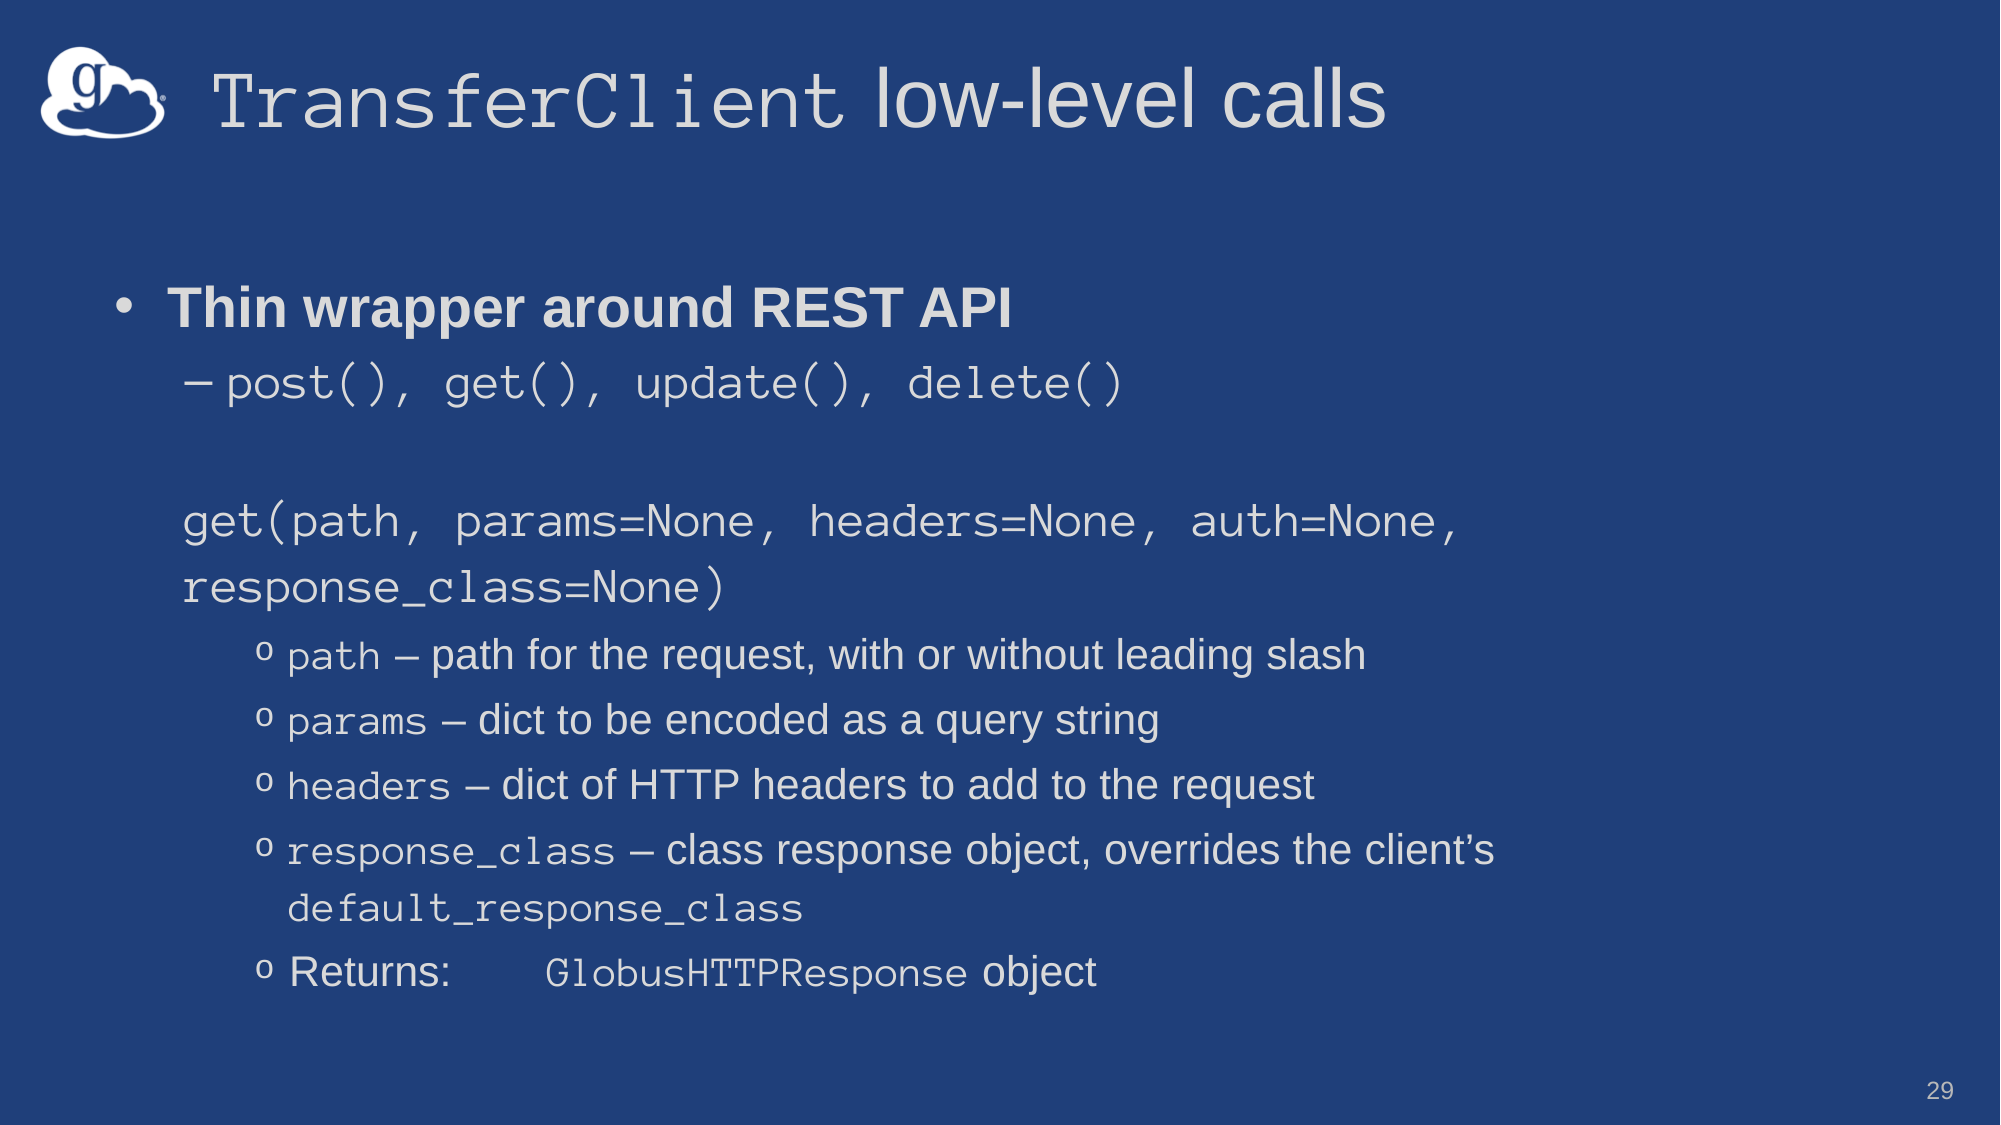

# TransferClient low-level calls
Thin wrapper around REST API
post(), get(), update(), delete()

get(path, params=None, headers=None, auth=None, response_class=None)
path – path for the request, with or without leading slash
params – dict to be encoded as a query string
headers – dict of HTTP headers to add to the request
response_class – class response object, overrides the client’s default_response_class
Returns:	GlobusHTTPResponse object
29